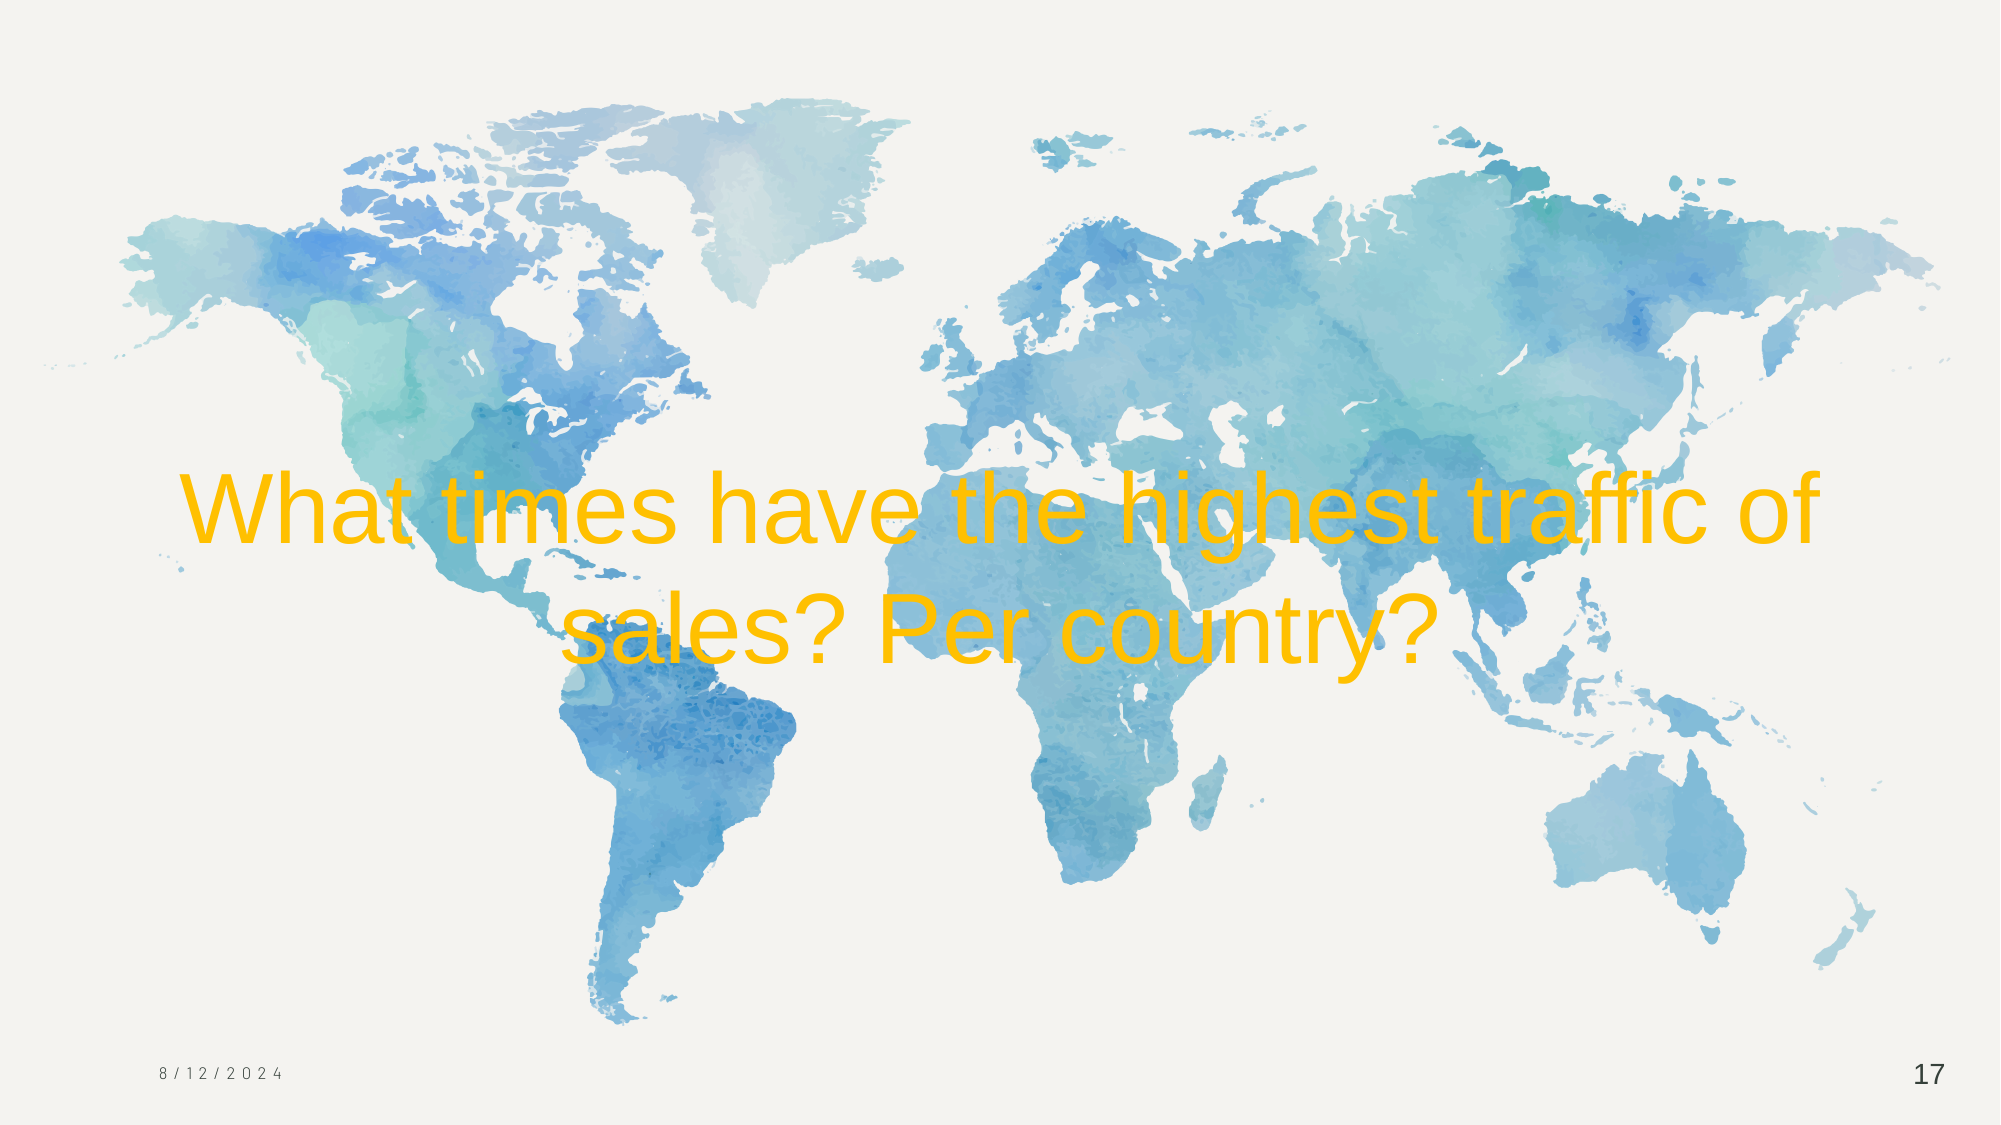

# What times have the highest traffic of sales? Per country?
8/12/2024

17